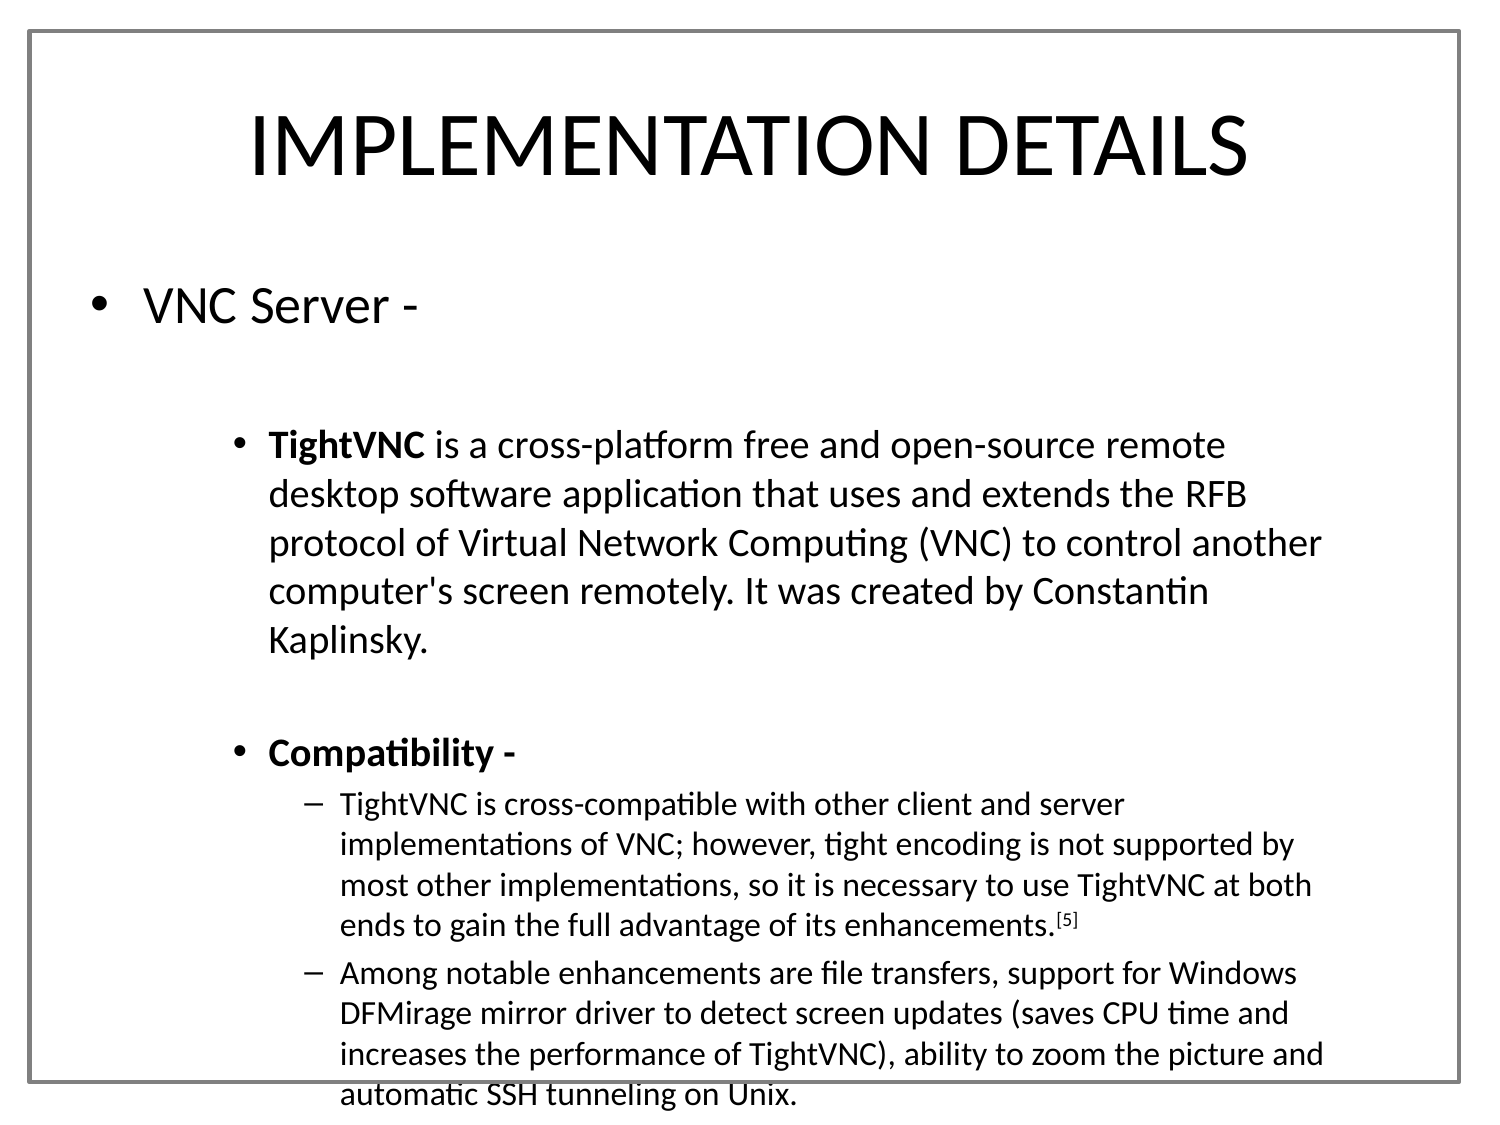

# IMPLEMENTATION DETAILS
VNC Server -

TightVNC is a cross-platform free and open-source remote desktop software application that uses and extends the RFB protocol of Virtual Network Computing (VNC) to control another computer's screen remotely. It was created by Constantin Kaplinsky.

Compatibility -
TightVNC is cross-compatible with other client and server implementations of VNC; however, tight encoding is not supported by most other implementations, so it is necessary to use TightVNC at both ends to gain the full advantage of its enhancements.[5]
Among notable enhancements are file transfers, support for Windows DFMirage mirror driver to detect screen updates (saves CPU time and increases the performance of TightVNC), ability to zoom the picture and automatic SSH tunneling on Unix.